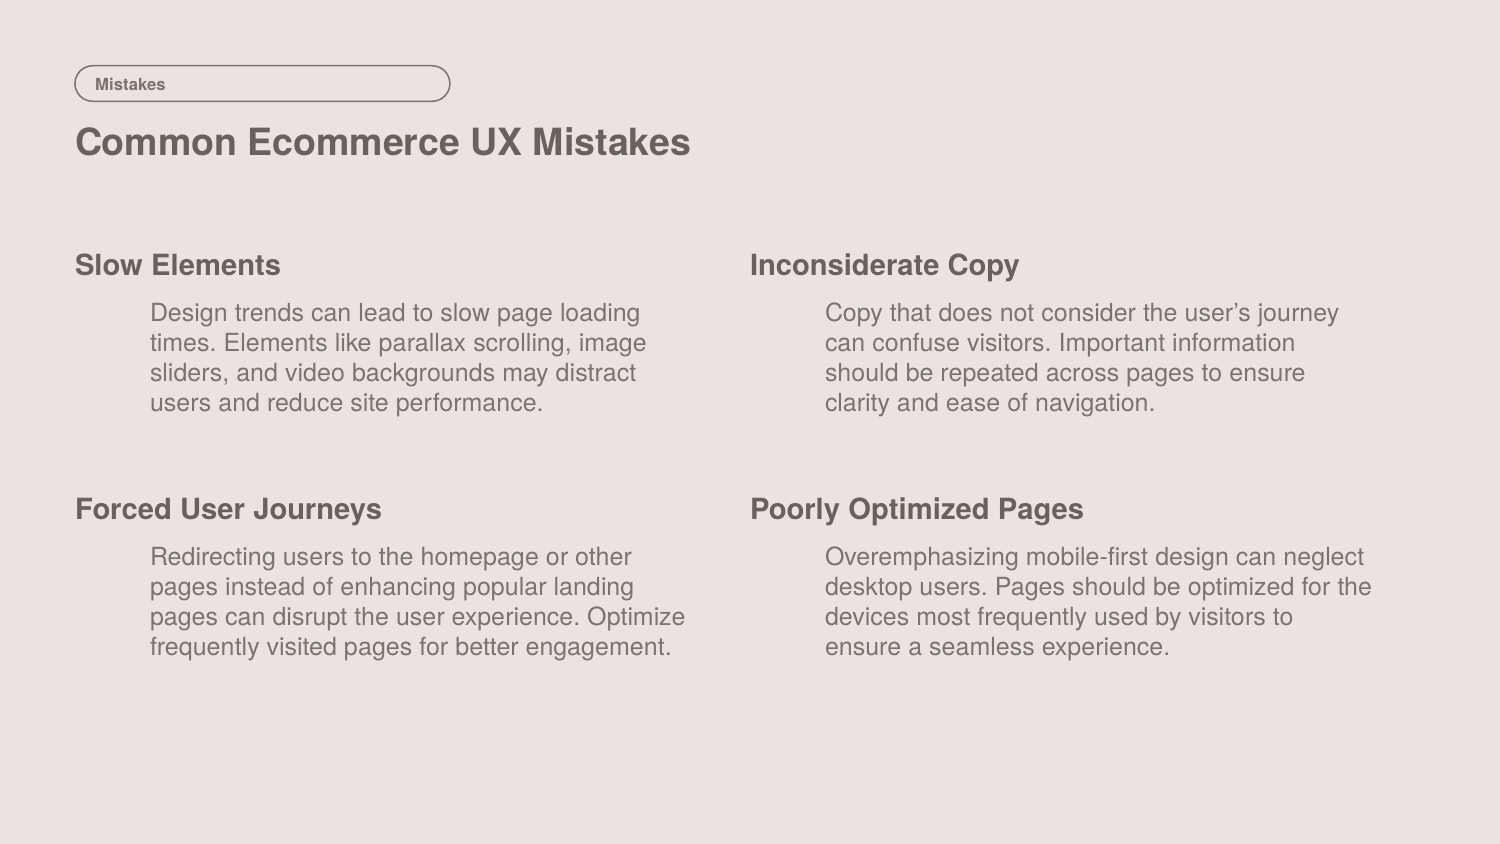

Mistakes
# Common Ecommerce UX Mistakes
Slow Elements
Inconsiderate Copy
Design trends can lead to slow page loading times. Elements like parallax scrolling, image sliders, and video backgrounds may distract users and reduce site performance.
Copy that does not consider the user’s journey can confuse visitors. Important information should be repeated across pages to ensure clarity and ease of navigation.
Forced User Journeys
Poorly Optimized Pages
Redirecting users to the homepage or other pages instead of enhancing popular landing pages can disrupt the user experience. Optimize frequently visited pages for better engagement.
Overemphasizing mobile-first design can neglect desktop users. Pages should be optimized for the devices most frequently used by visitors to ensure a seamless experience.